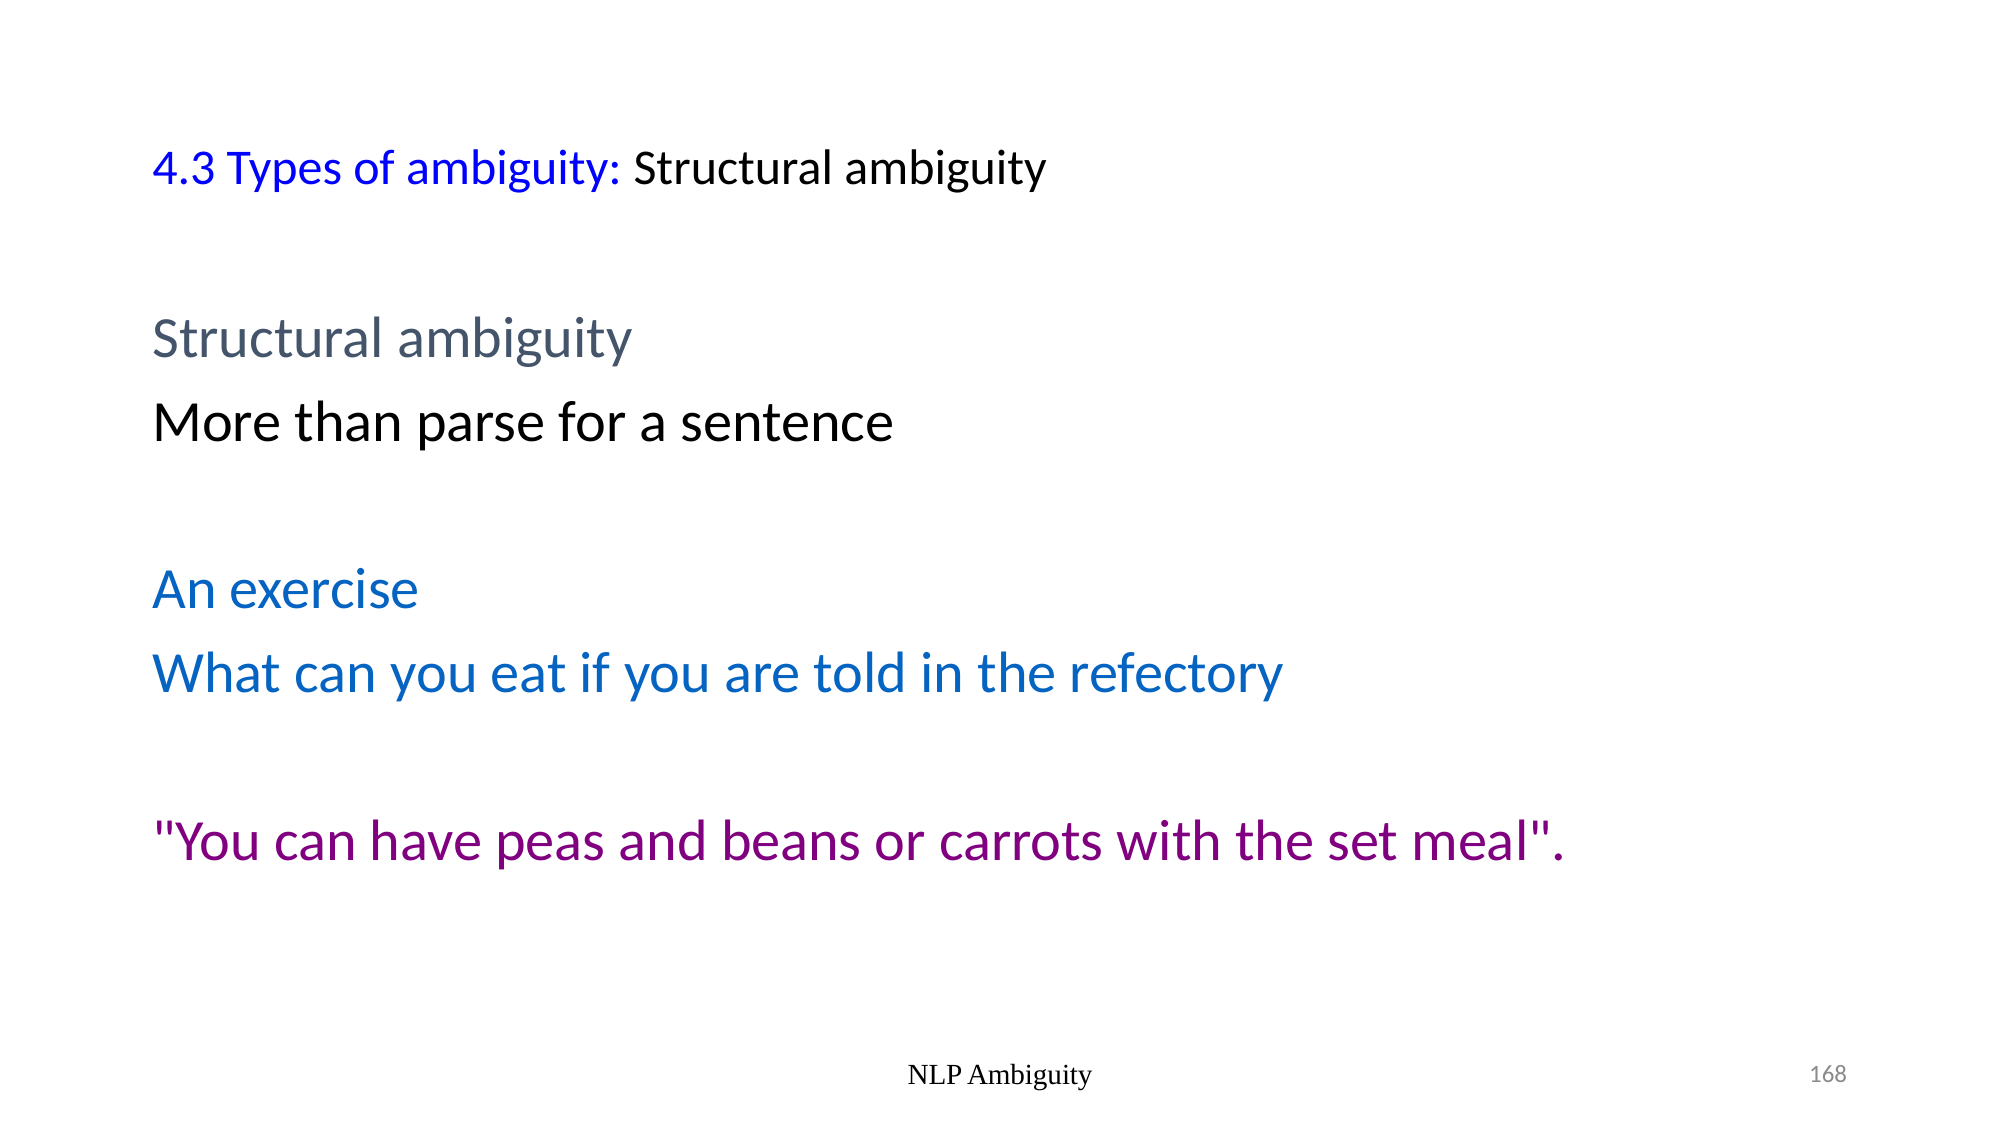

# 4.3 Types of ambiguity: Structural ambiguity
Structural ambiguity
More than parse for a sentence

An exercise
What can you eat if you are told in the refectory

"You can have peas and beans or carrots with the set meal".

NLP Ambiguity
168